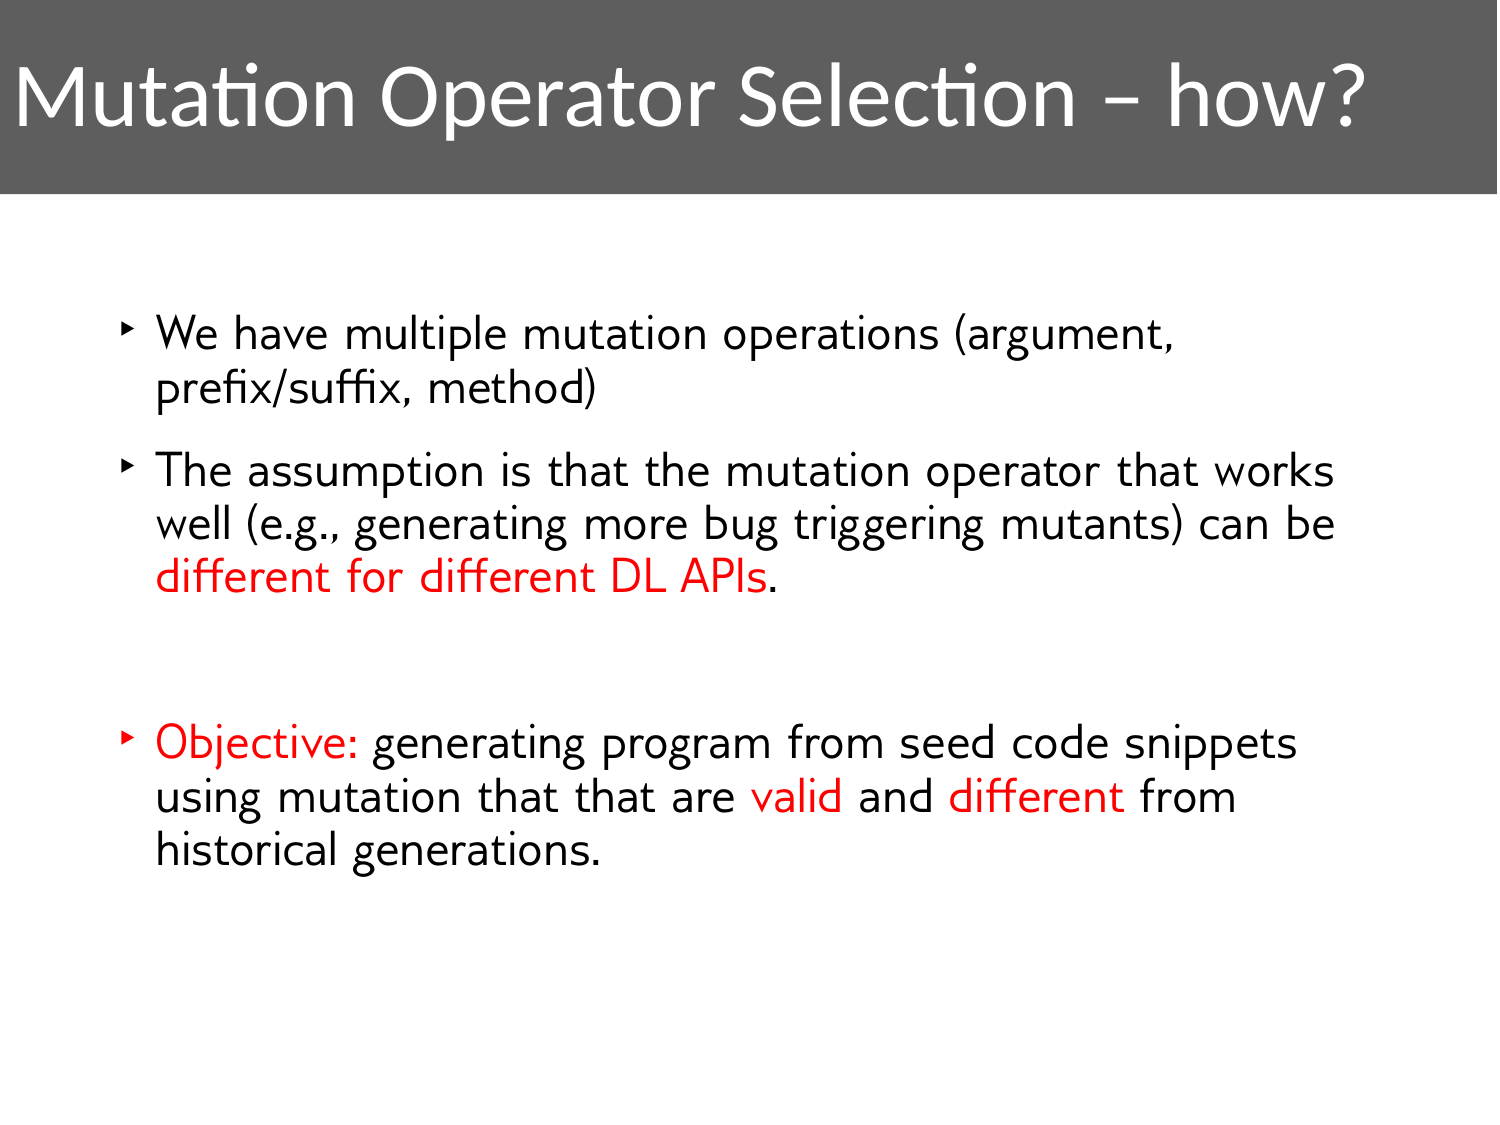

# Mutation Operator Selection – how?
We have multiple mutation operations (argument, prefix/suffix, method)
The assumption is that the mutation operator that works well (e.g., generating more bug triggering mutants) can be different for different DL APIs.

Objective: generating program from seed code snippets using mutation that that are valid and different from historical generations.